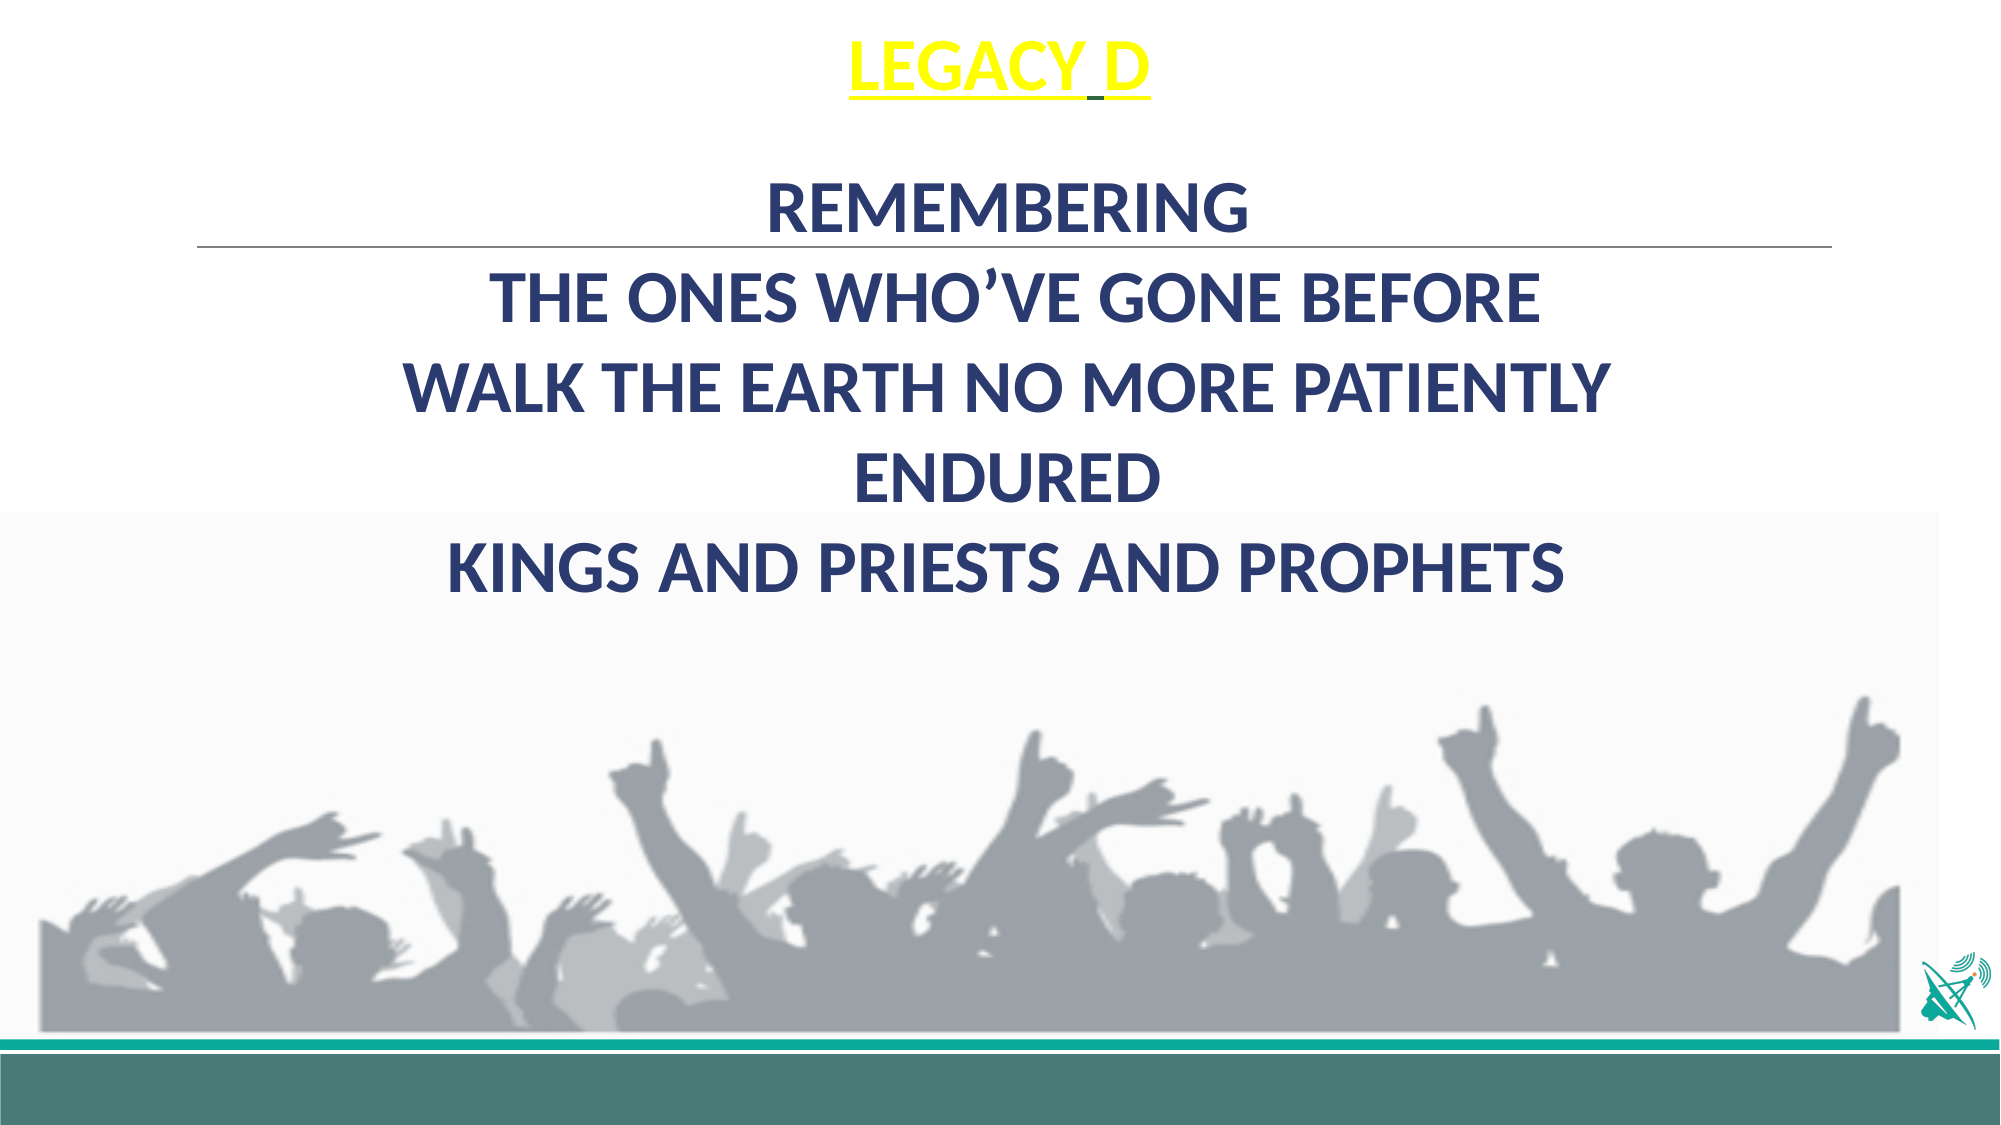

# LEGACY D
REMEMBERING
 THE ONES WHO’VE GONE BEFORE
WALK THE EARTH NO MORE PATIENTLY ENDURED
KINGS AND PRIESTS AND PROPHETS